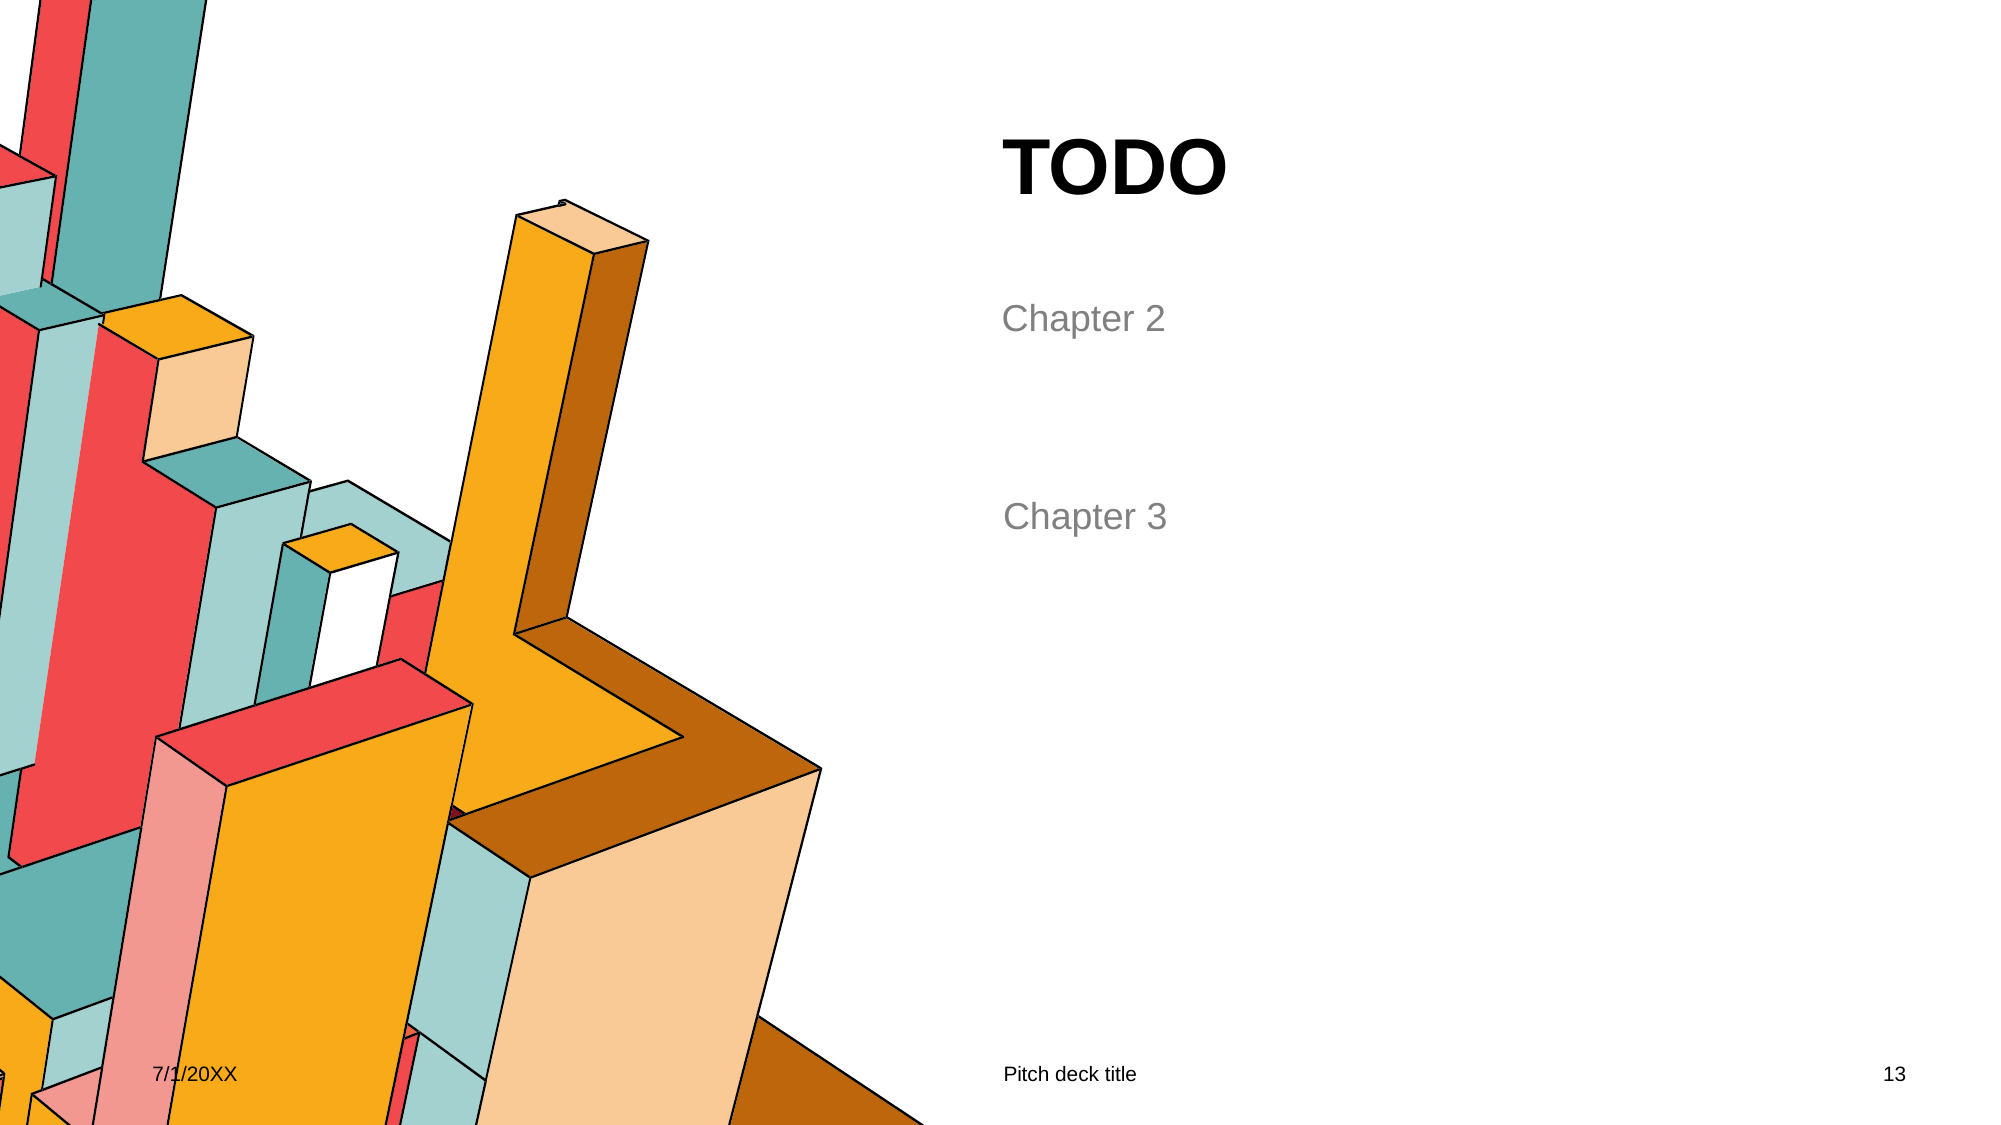

# Todo
Chapter 2

Chapter 3

7/1/20XX
Pitch deck title
13